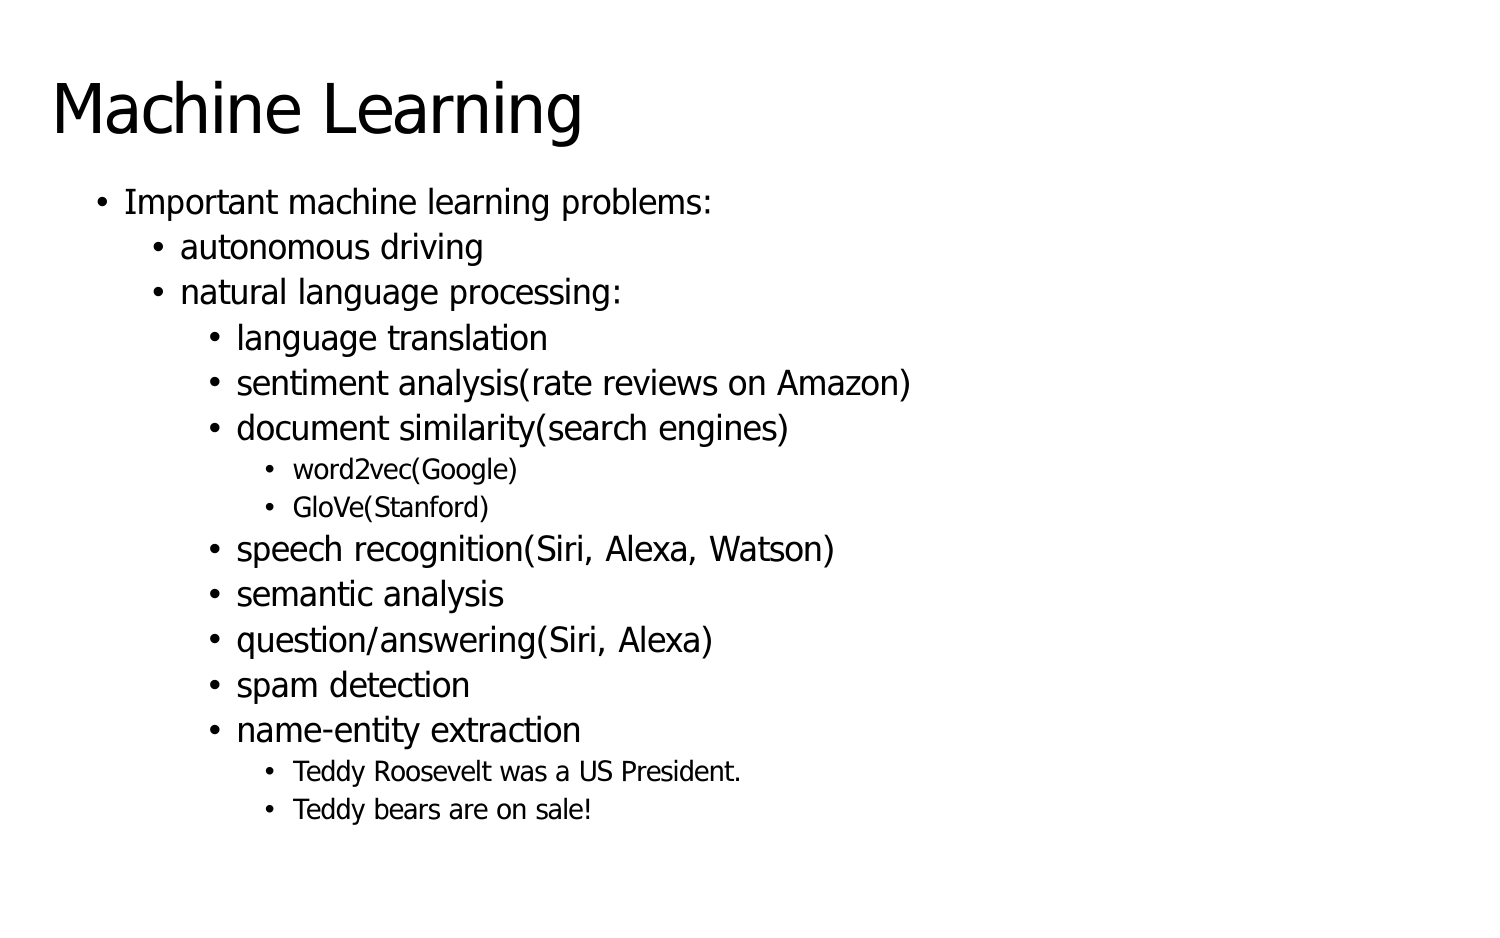

# Machine Learning
Important machine learning problems:
autonomous driving
natural language processing:
language translation
sentiment analysis(rate reviews on Amazon)
document similarity(search engines)
word2vec(Google)
GloVe(Stanford)
speech recognition(Siri, Alexa, Watson)
semantic analysis
question/answering(Siri, Alexa)
spam detection
name-entity extraction
Teddy Roosevelt was a US President.
Teddy bears are on sale!